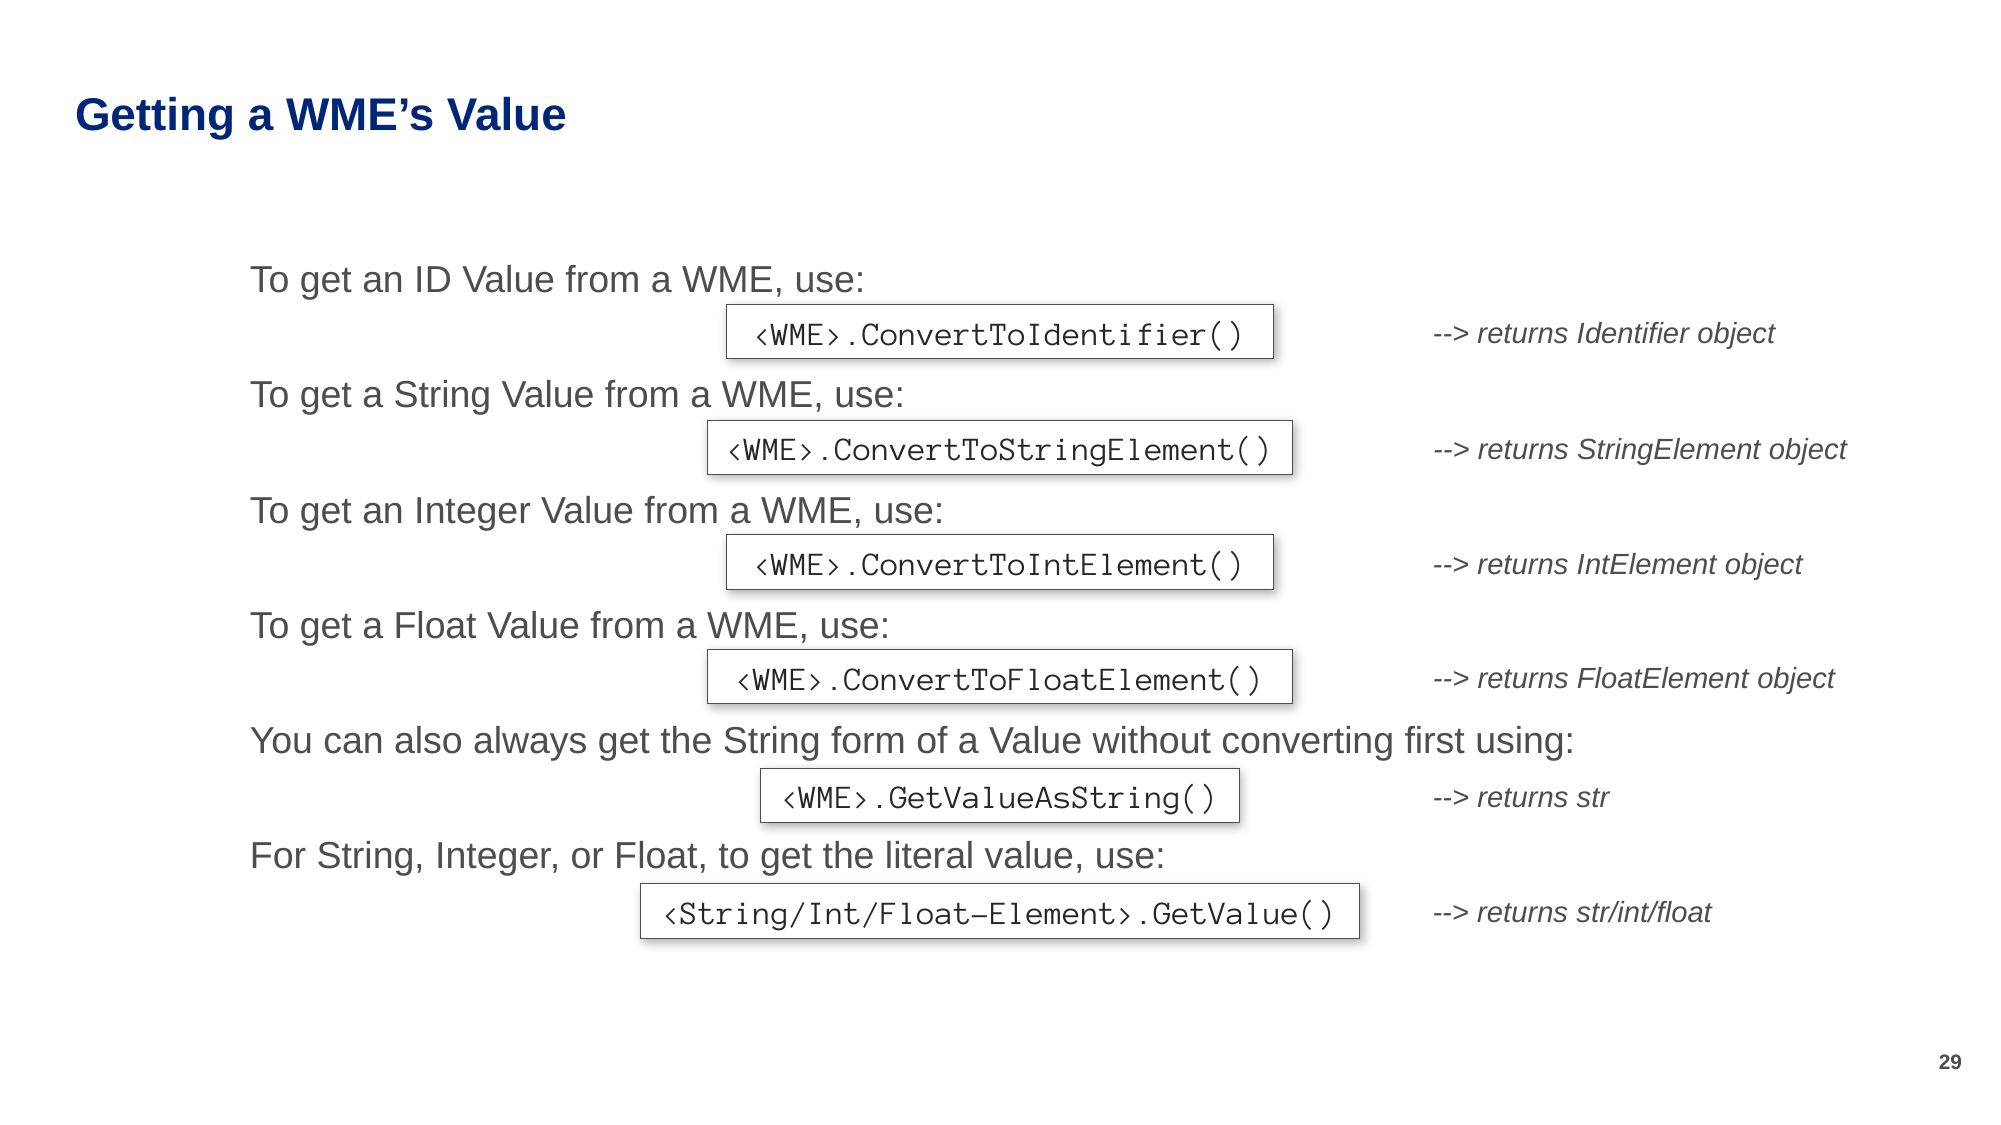

# Getting a WME’s Value
To get an ID Value from a WME, use:

To get a String Value from a WME, use:

To get an Integer Value from a WME, use:

To get a Float Value from a WME, use:

You can also always get the String form of a Value without converting first using:

For String, Integer, or Float, to get the literal value, use:

<WME>.ConvertToIdentifier()
--> returns Identifier object
<WME>.ConvertToStringElement()
--> returns StringElement object
<WME>.ConvertToIntElement()
--> returns IntElement object
<WME>.ConvertToFloatElement()
--> returns FloatElement object
<WME>.GetValueAsString()
--> returns str
<String/Int/Float-Element>.GetValue()
--> returns str/int/float